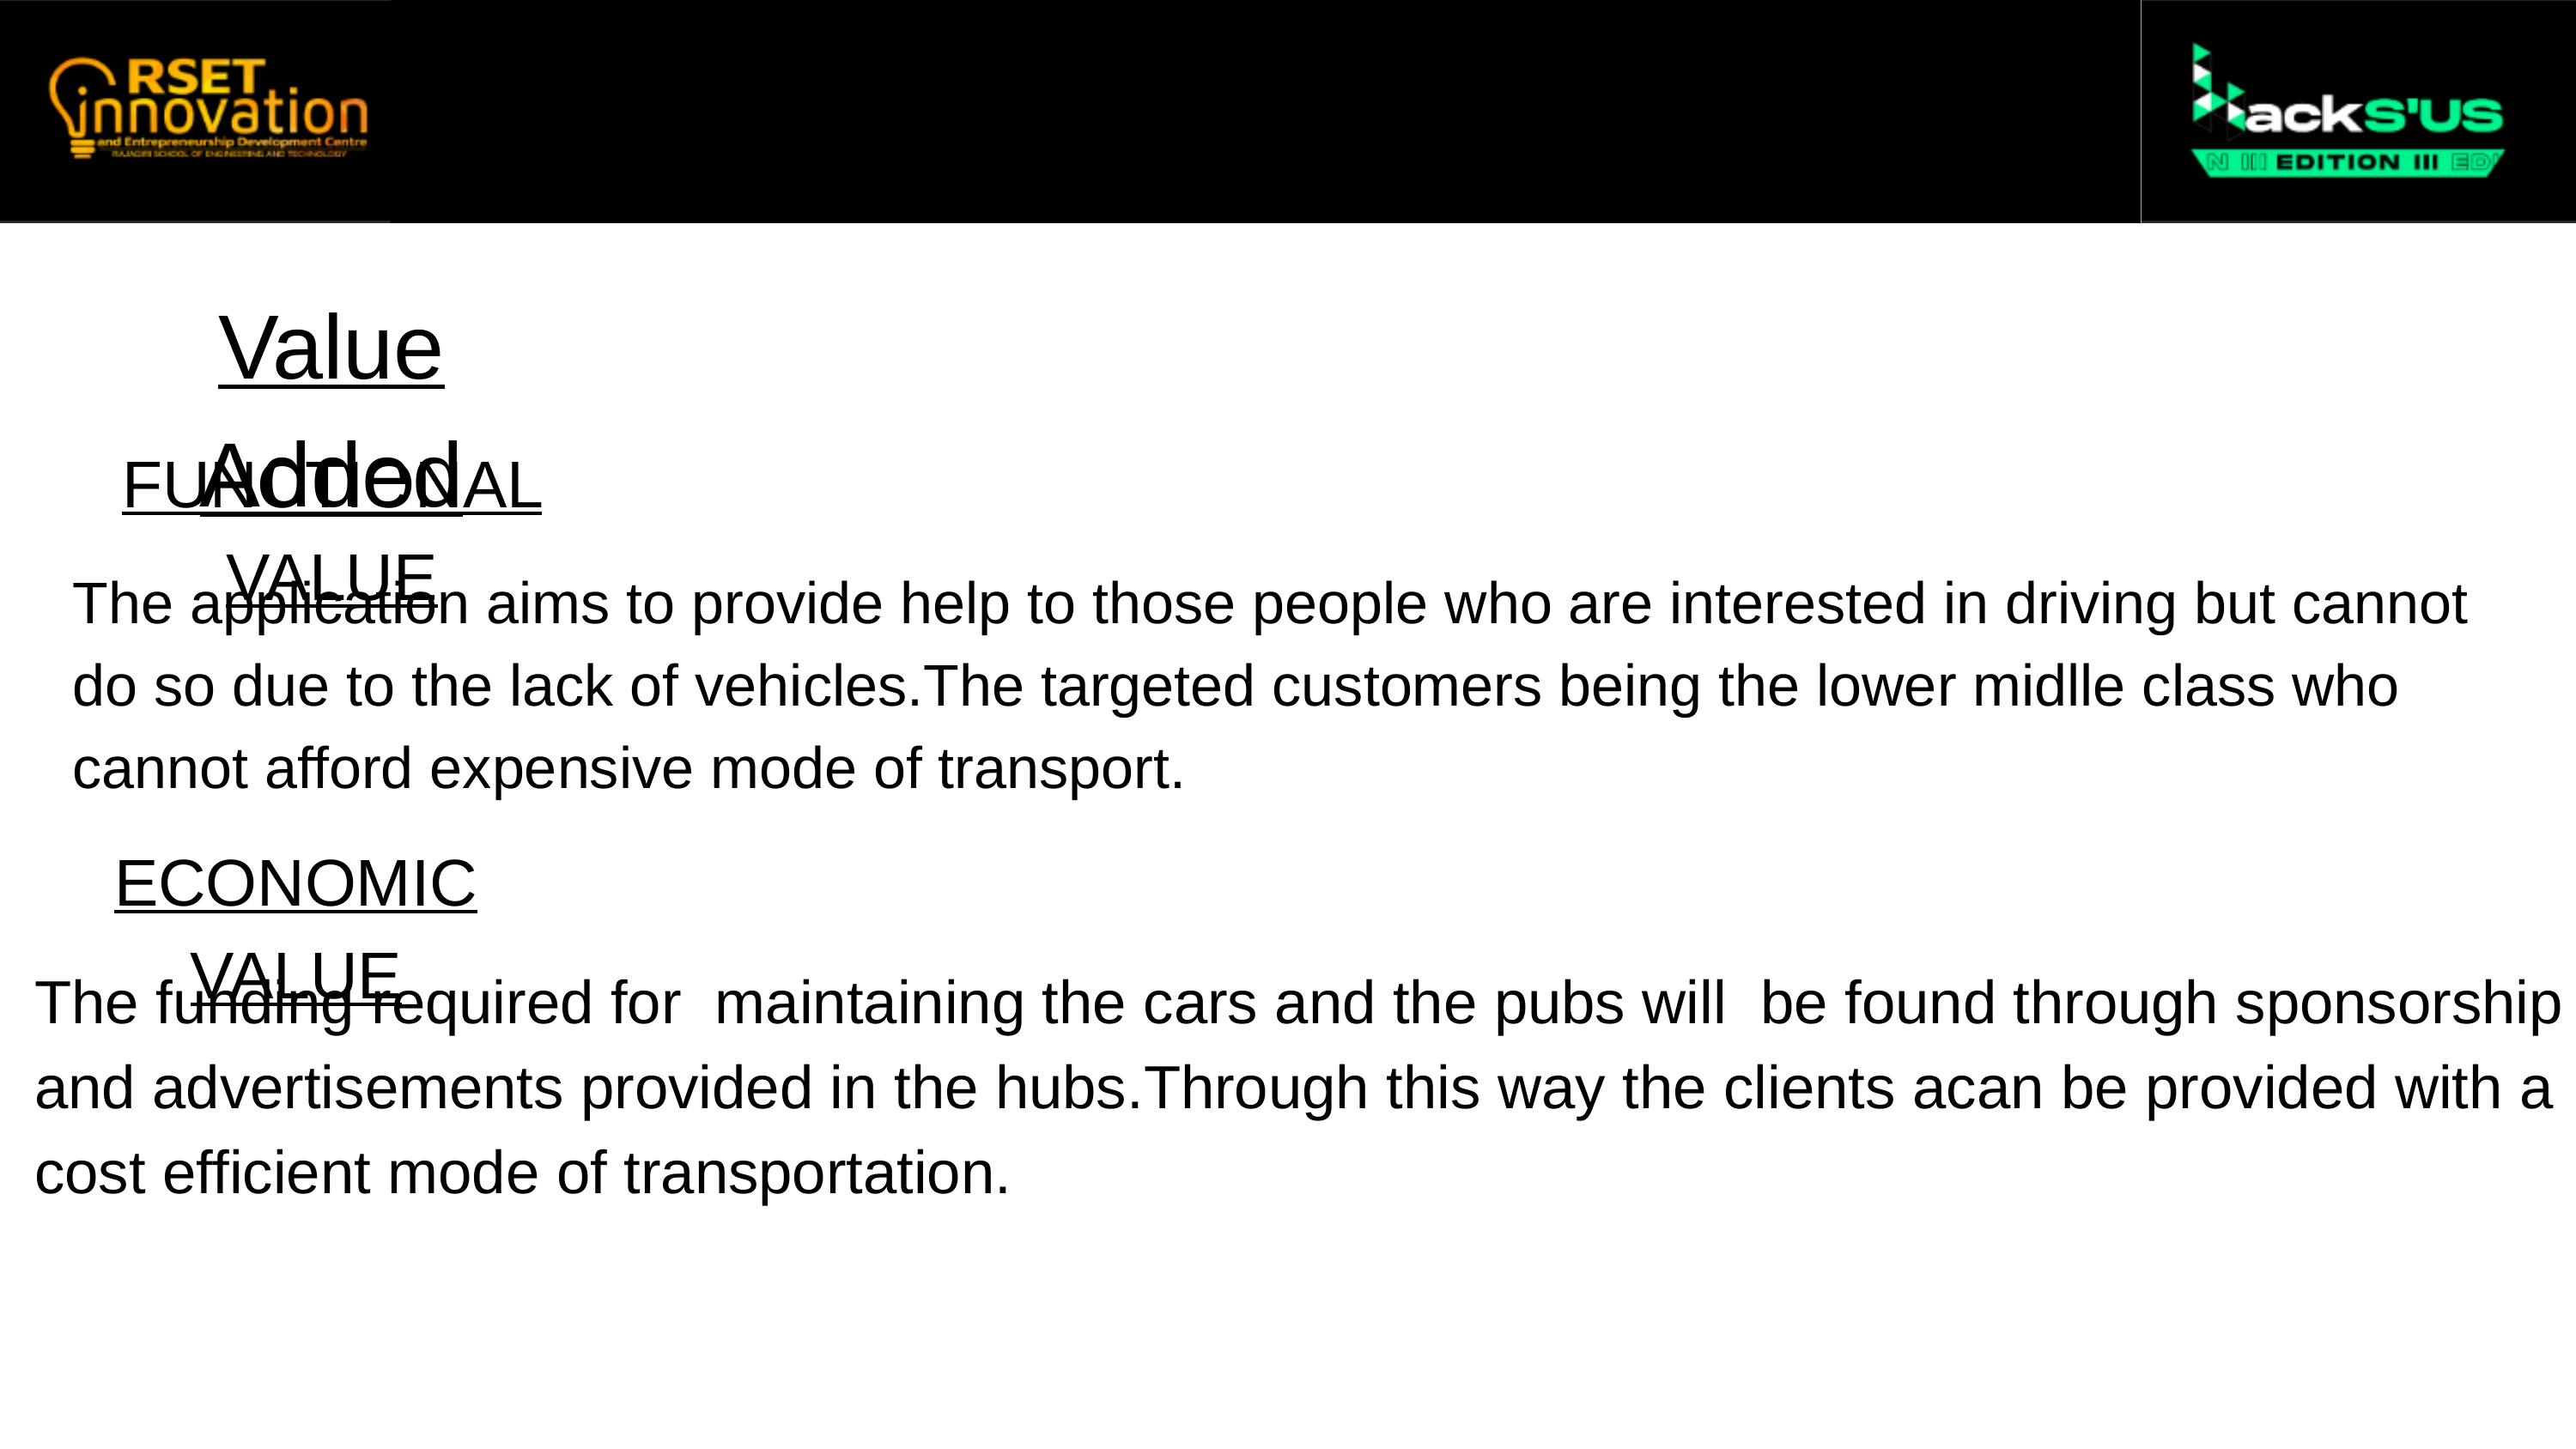

Value Added
FUNCTIONAL VALUE
The application aims to provide help to those people who are interested in driving but cannot do so due to the lack of vehicles.The targeted customers being the lower midlle class who cannot afford expensive mode of transport.

ECONOMIC VALUE
The funding required for  maintaining the cars and the pubs will  be found through sponsorship and advertisements provided in the hubs.Through this way the clients acan be provided with a cost efficient mode of transportation.